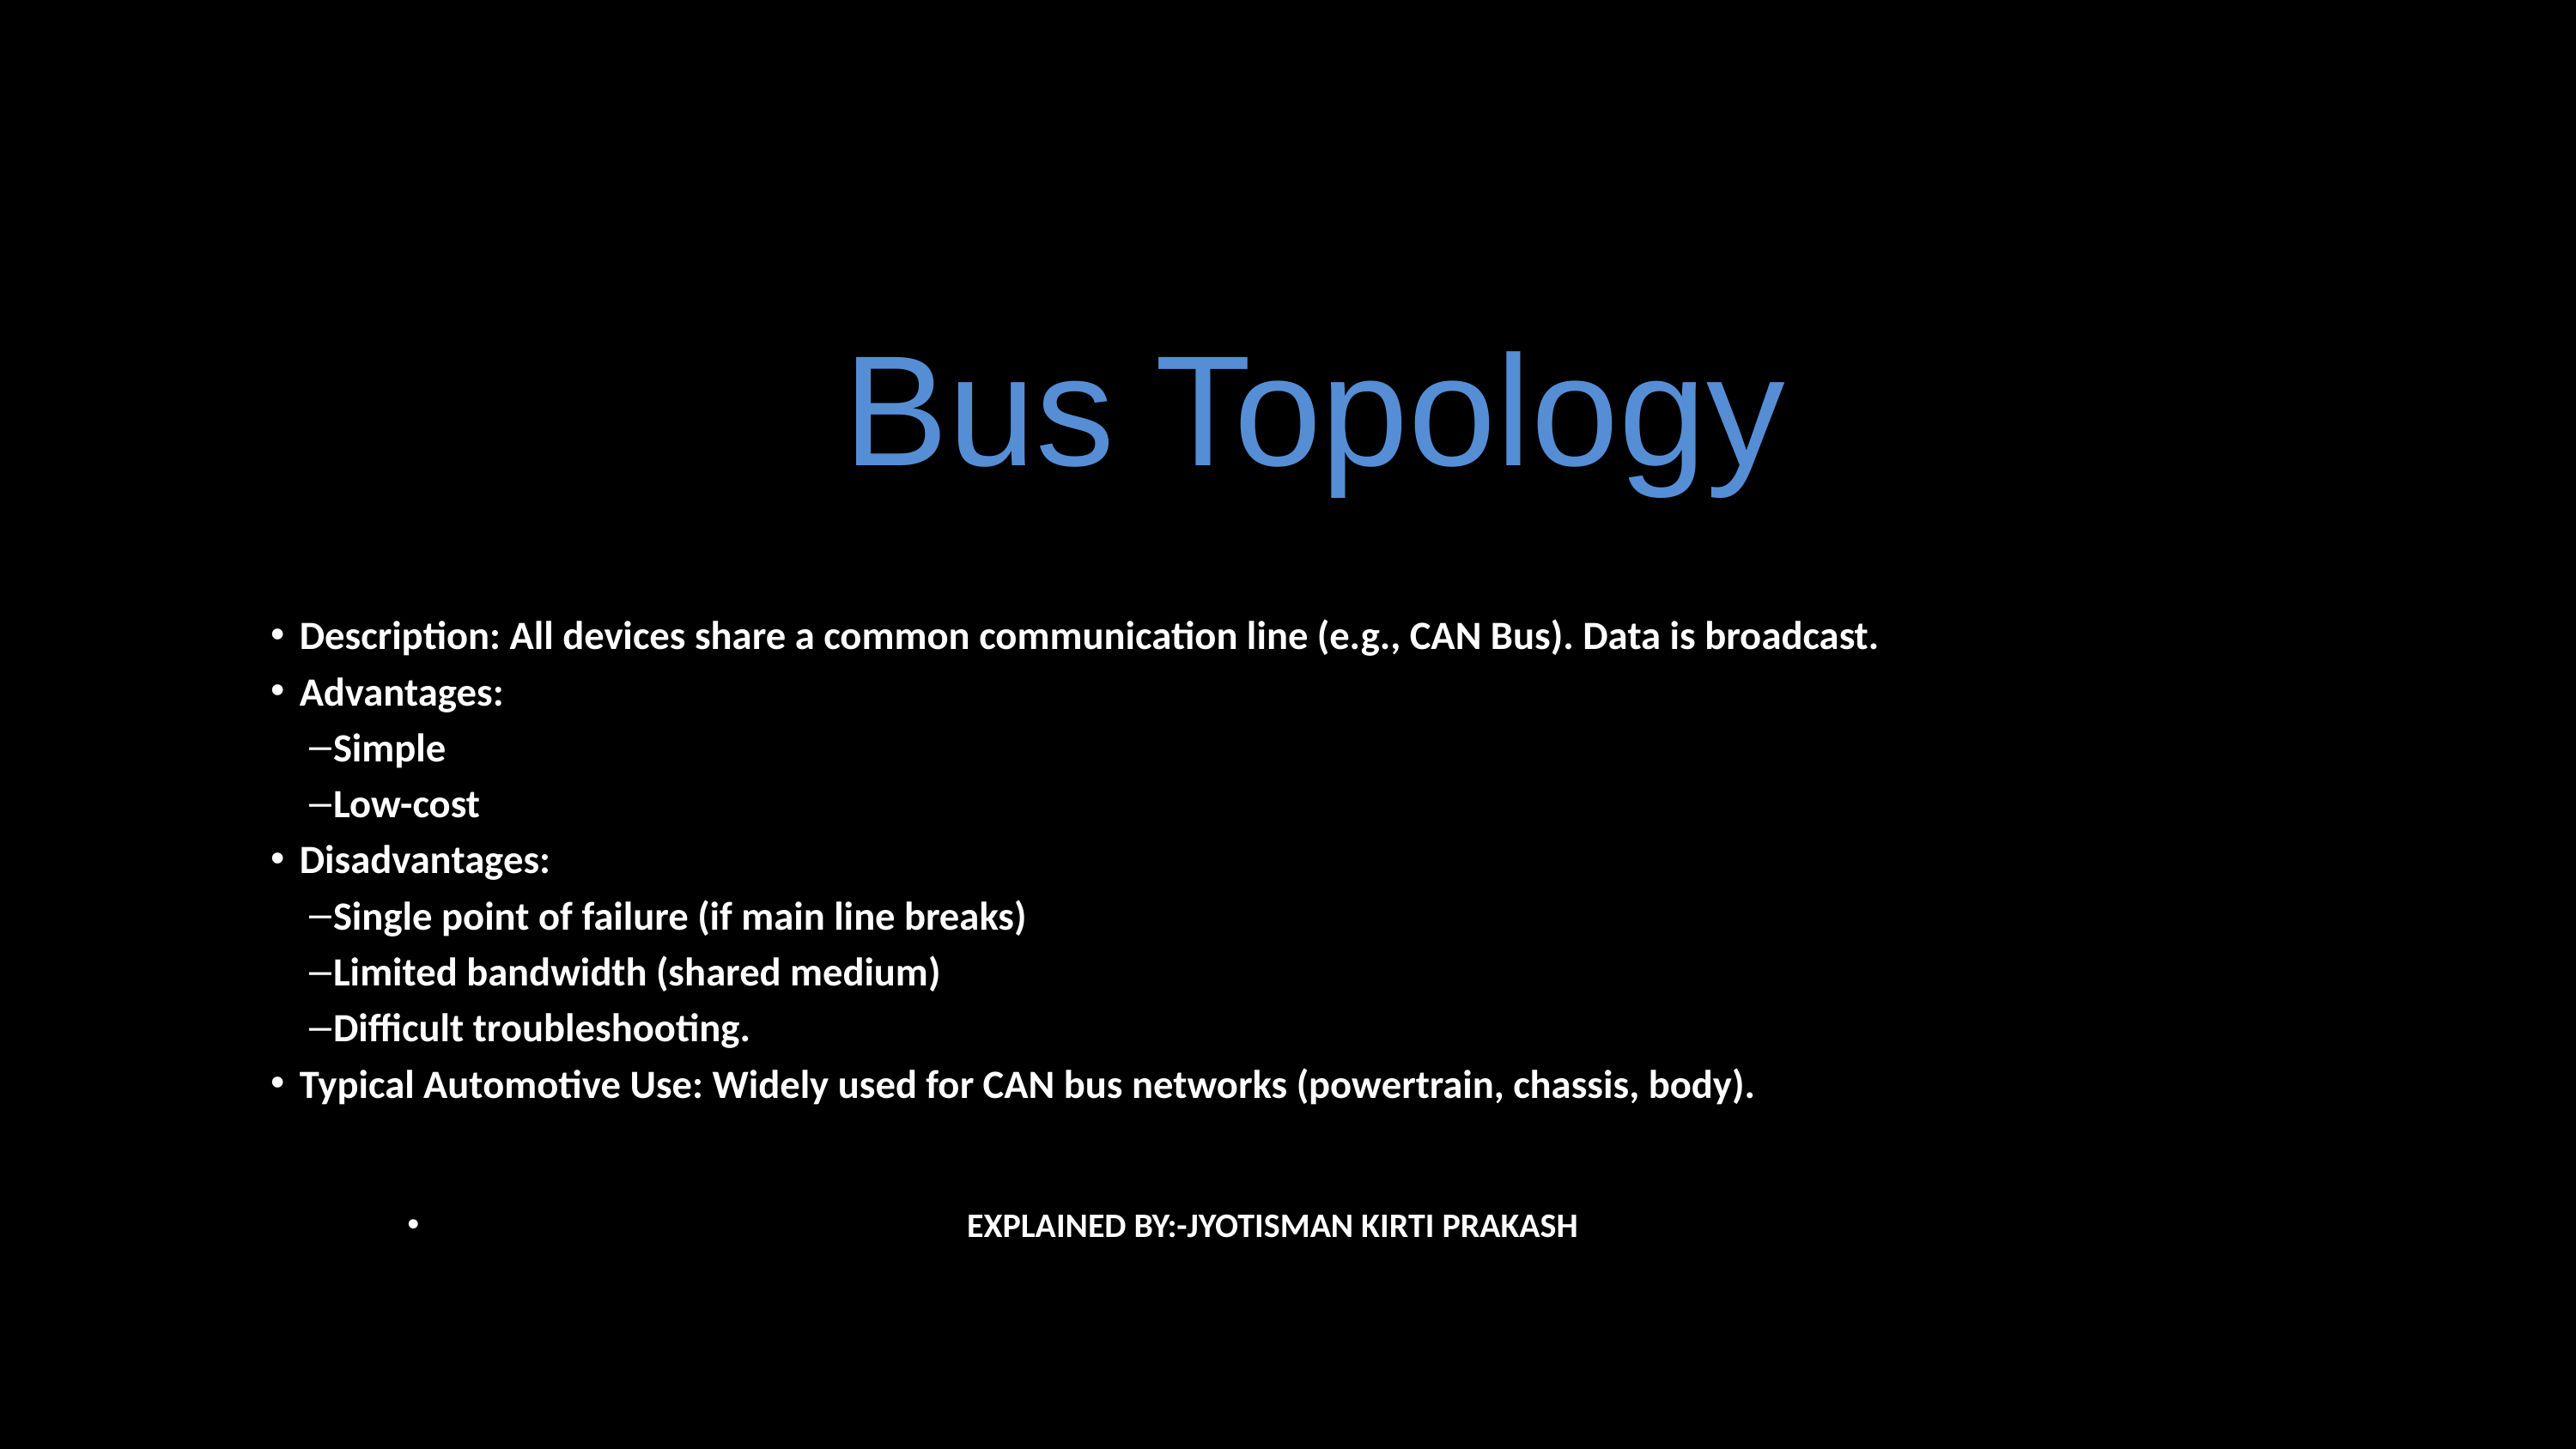

# Bus Topology
Bus Topology
Description: All devices share a common communication line (e.g., CAN Bus). Data is broadcast.
Advantages:
Simple
Low-cost
Disadvantages:
Single point of failure (if main line breaks)
Limited bandwidth (shared medium)
Difficult troubleshooting.
Typical Automotive Use: Widely used for CAN bus networks (powertrain, chassis, body).

EXPLAINED BY:-JYOTISMAN KIRTI PRAKASH